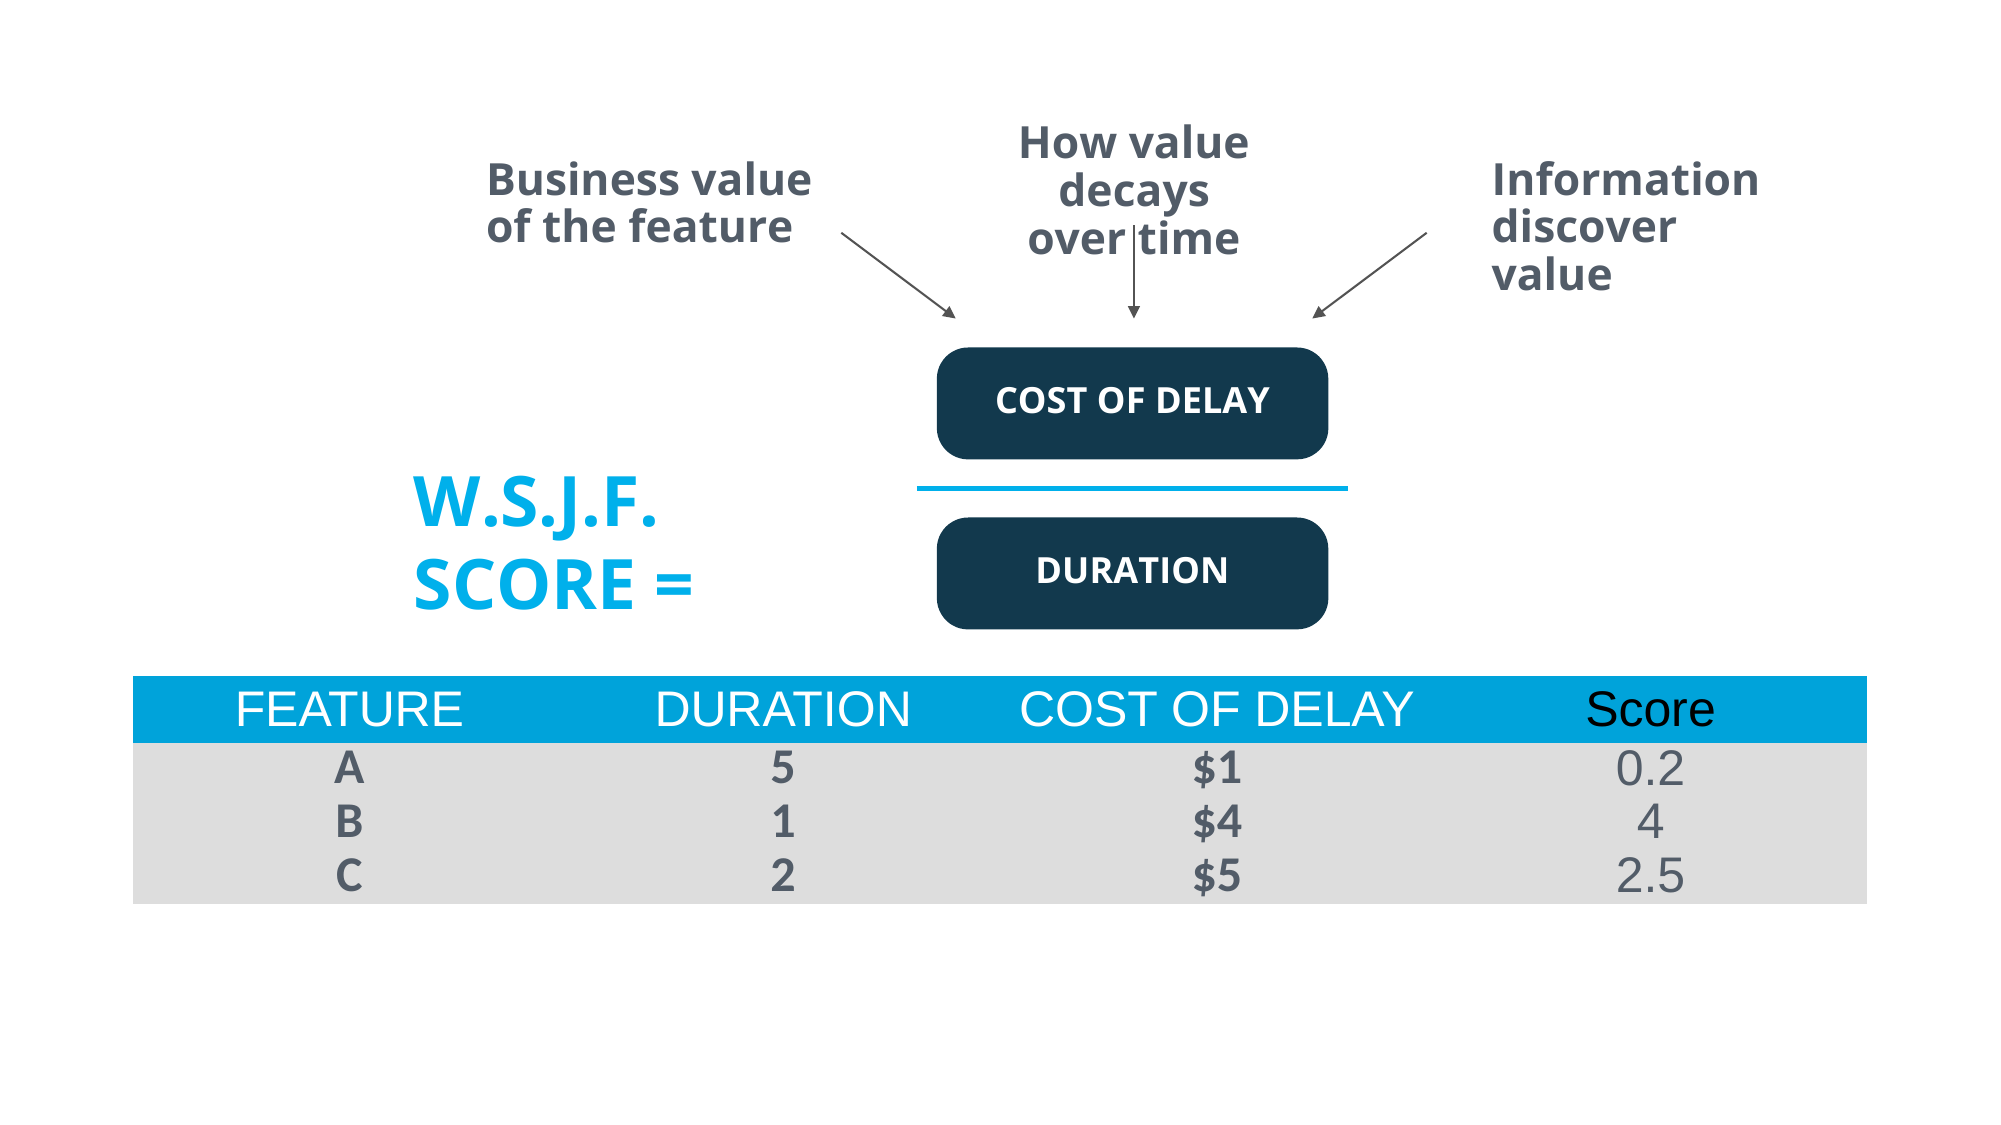

# CD3: COST OF DELAY DIVIDED BY DURATION
How value decays
over time
Business value
of the feature
Information
discover value

COST OF DELAY
W.S.J.F. SCORE =

DURATION
| FEATURE | DURATION | COST OF DELAY | Score |
| --- | --- | --- | --- |
| A | 5 | $1 | 0.2 |
| B | 1 | $4 | 4 |
| C | 2 | $5 | 2.5 |